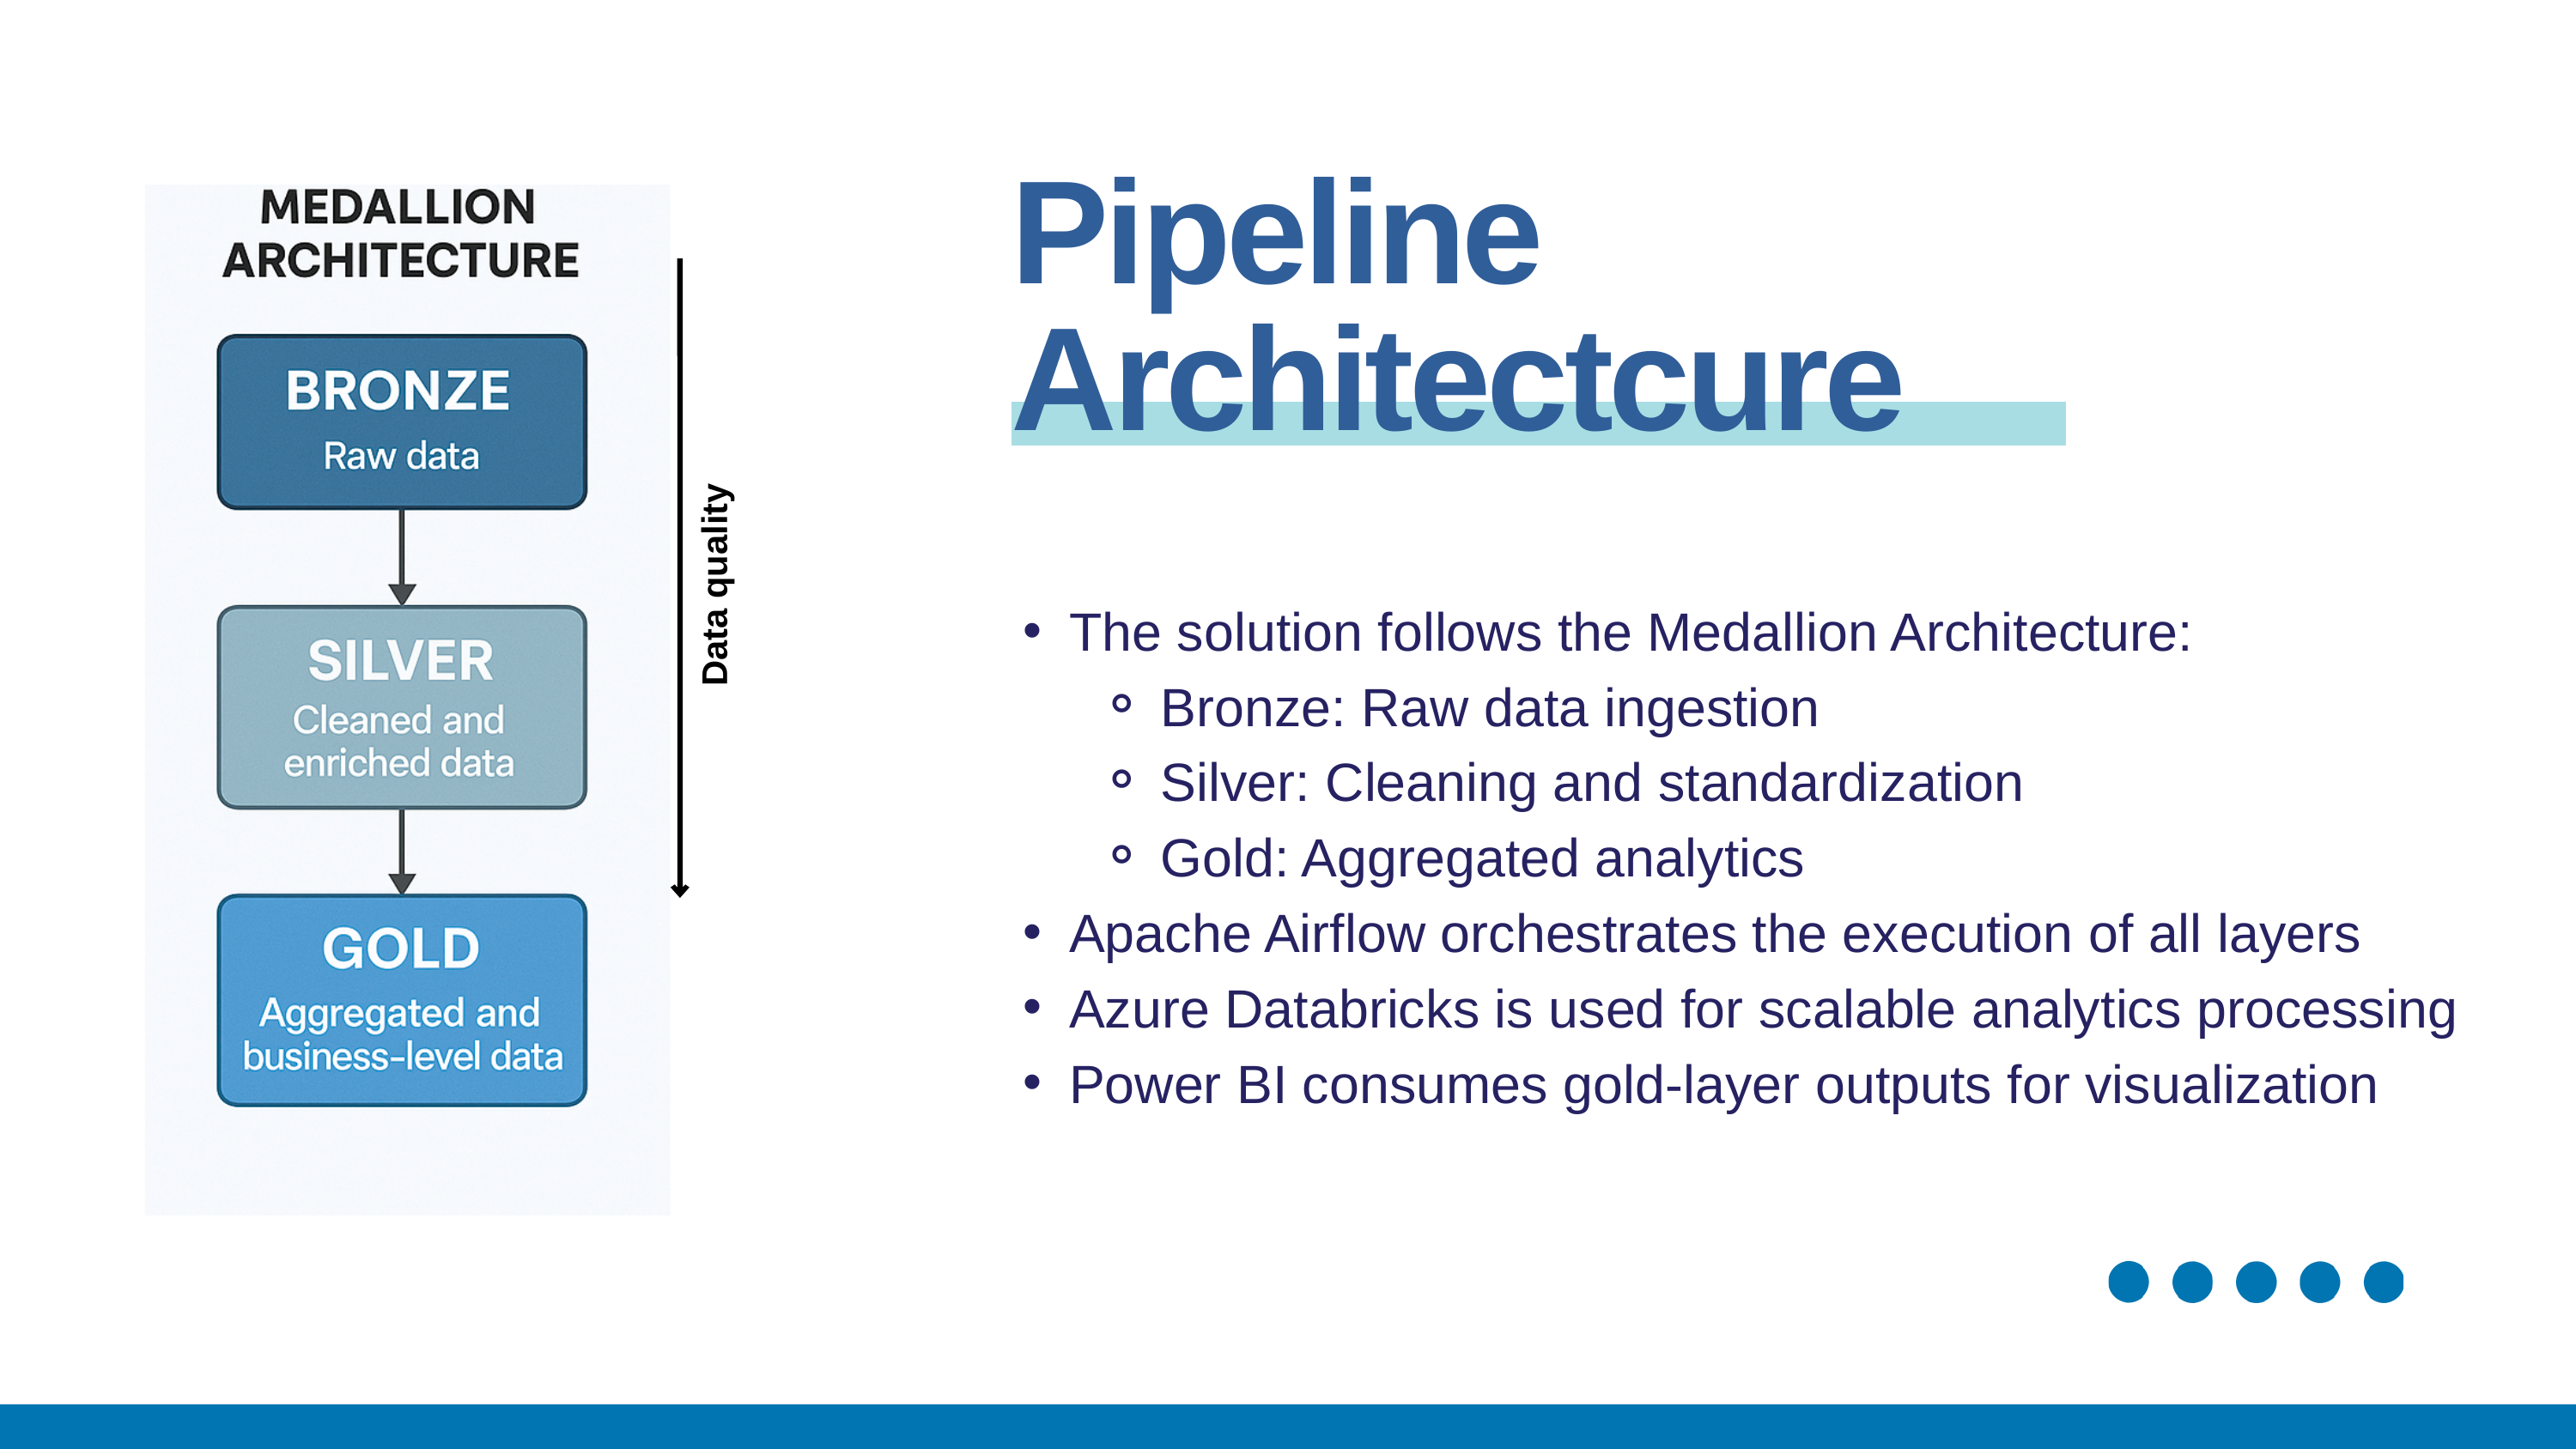

Pipeline Architectcure

Data quality
The solution follows the Medallion Architecture:
Bronze: Raw data ingestion
Silver: Cleaning and standardization
Gold: Aggregated analytics
Apache Airflow orchestrates the execution of all layers
Azure Databricks is used for scalable analytics processing
Power BI consumes gold-layer outputs for visualization